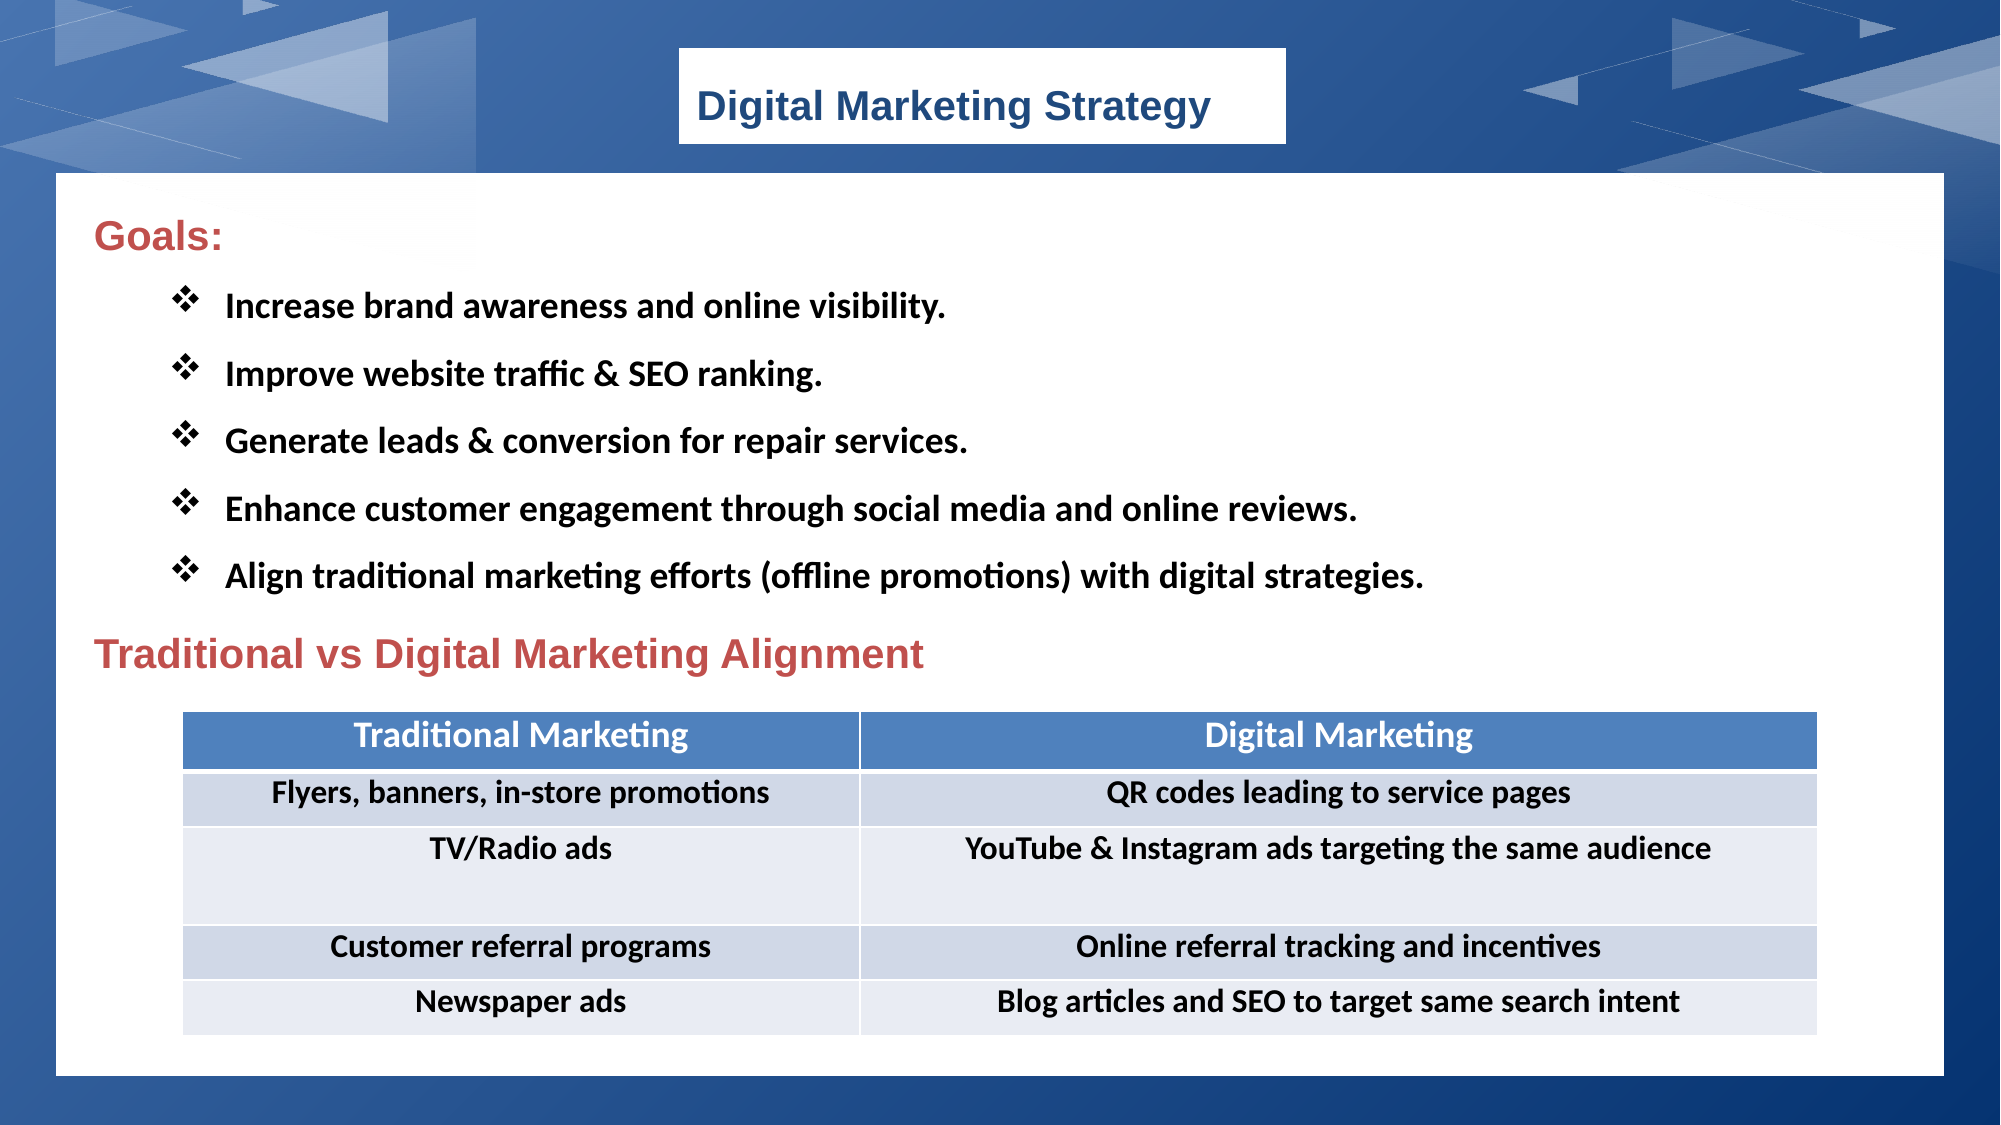

Digital Marketing Strategy

Goals:
Increase brand awareness and online visibility.
Improve website traffic & SEO ranking.
Generate leads & conversion for repair services.
Enhance customer engagement through social media and online reviews.
Align traditional marketing efforts (offline promotions) with digital strategies.
Traditional vs Digital Marketing Alignment
| Traditional Marketing | Digital Marketing |
| --- | --- |
| Flyers, banners, in-store promotions | QR codes leading to service pages |
| TV/Radio ads | YouTube & Instagram ads targeting the same audience |
| Customer referral programs | Online referral tracking and incentives |
| Newspaper ads | Blog articles and SEO to target same search intent |